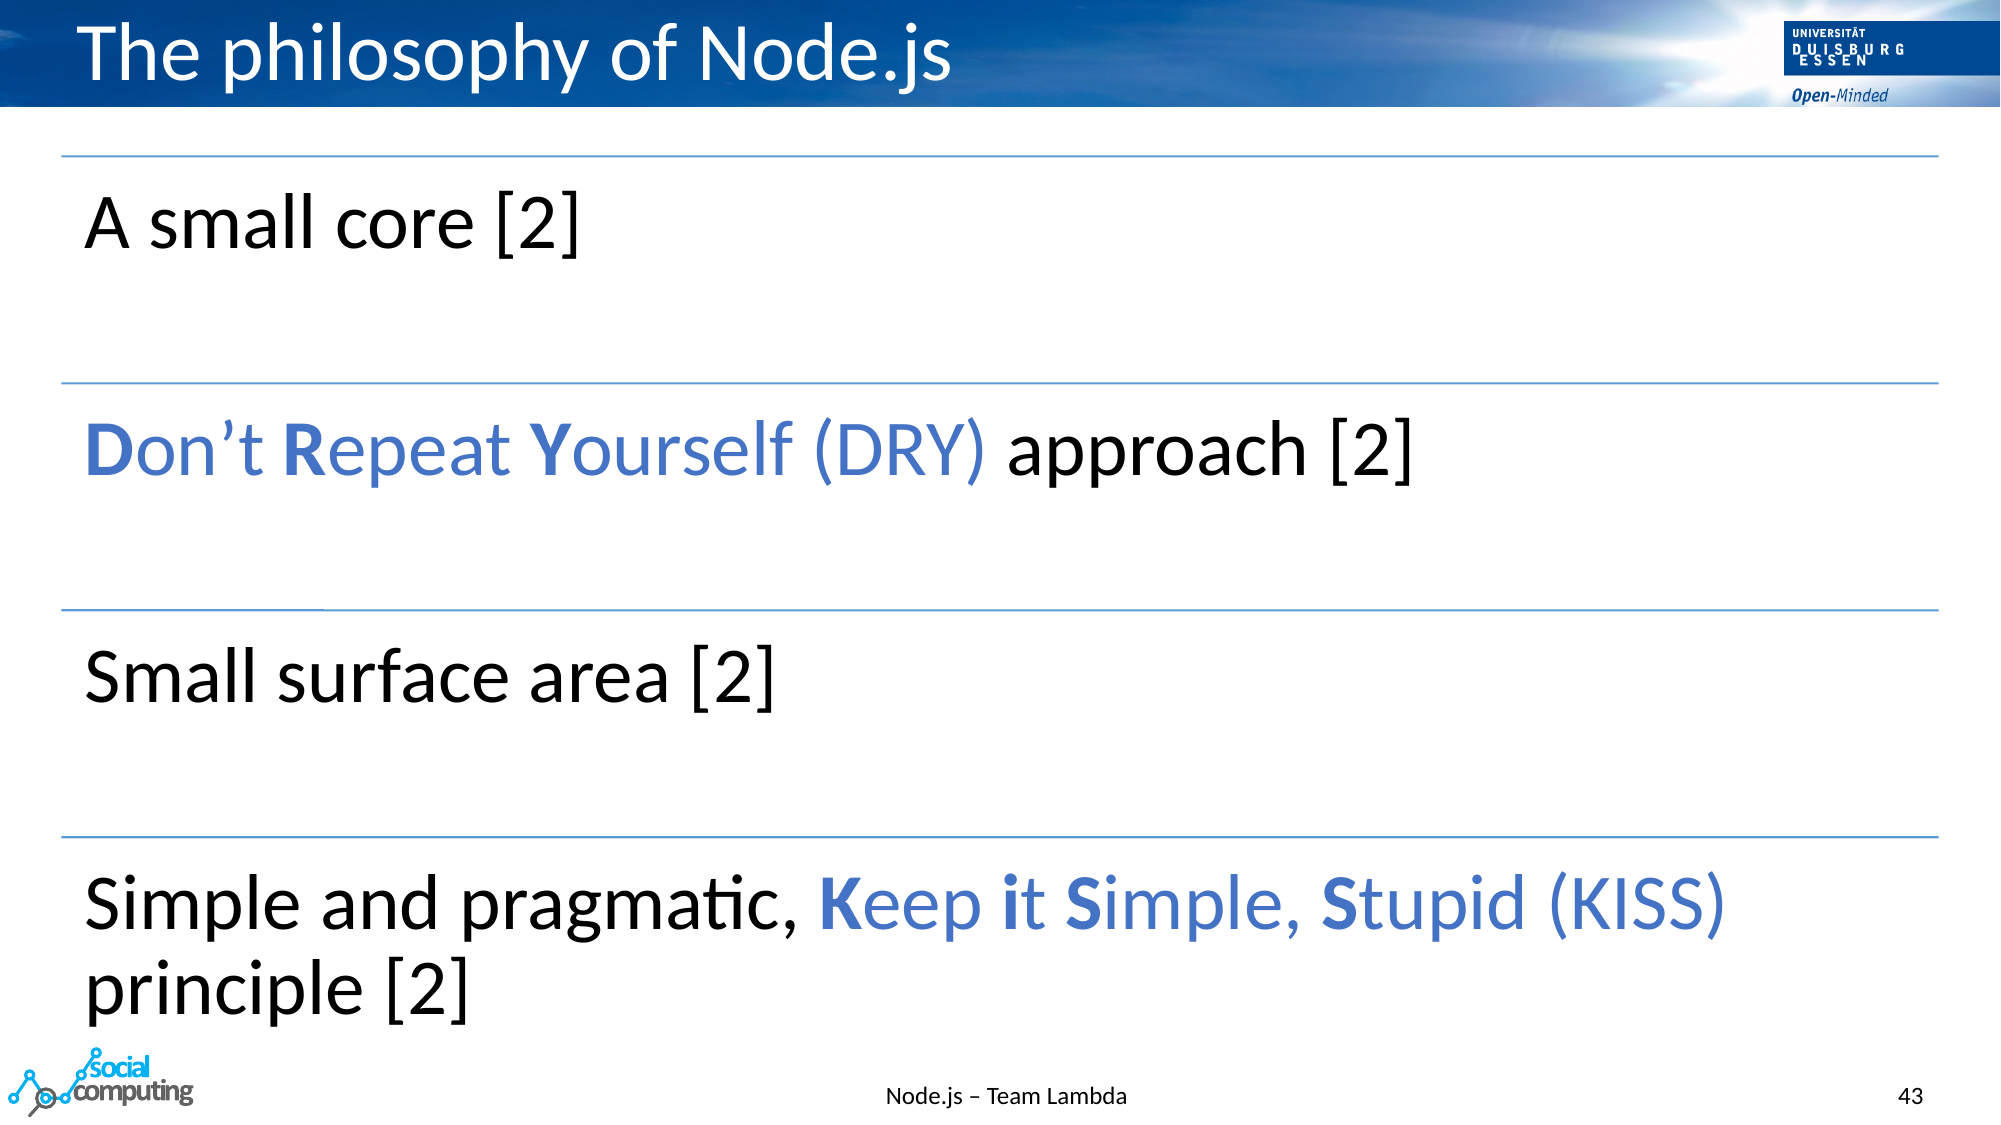

# The philosophy of Node.js
A small core [2]
Don’t Repeat Yourself (DRY) approach [2]
Small surface area [2]
Simple and pragmatic, Keep it Simple, Stupid (KISS) principle [2]
Node.js – Team Lambda
43